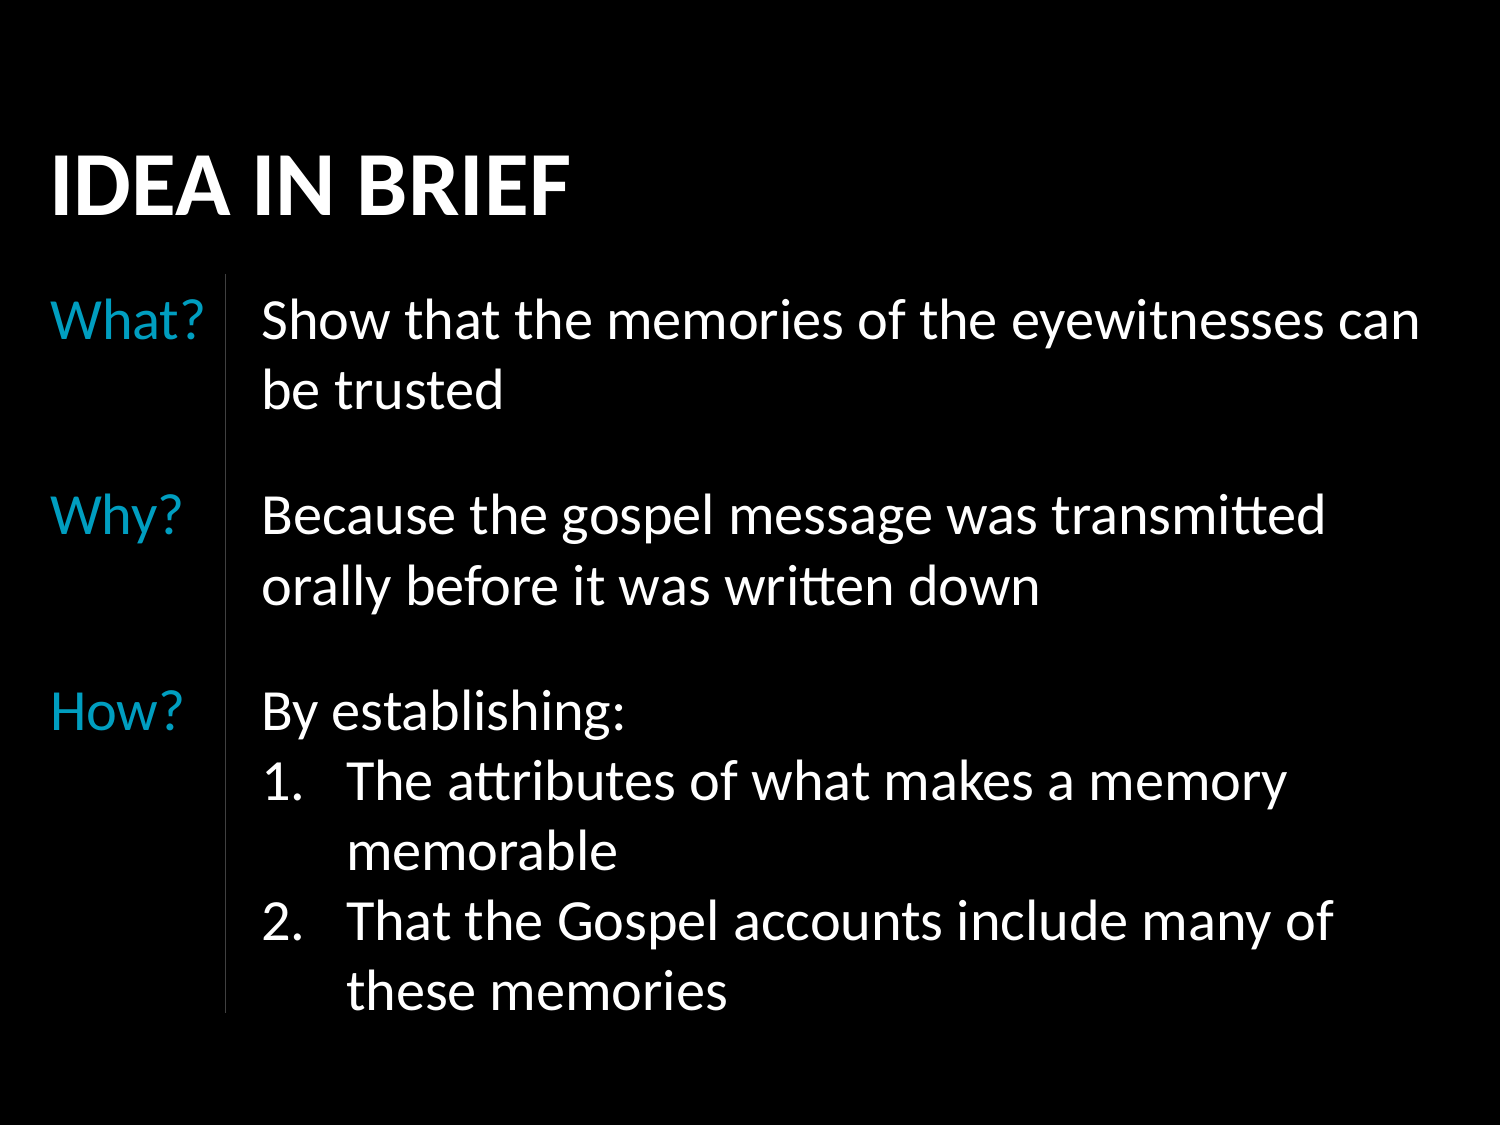

IDEA IN BRIEF
What?
Show that the memories of the eyewitnesses can be trusted
Why?
Because the gospel message was transmitted orally before it was written down
How?
By establishing:
The attributes of what makes a memory memorable
That the Gospel accounts include many of these memories